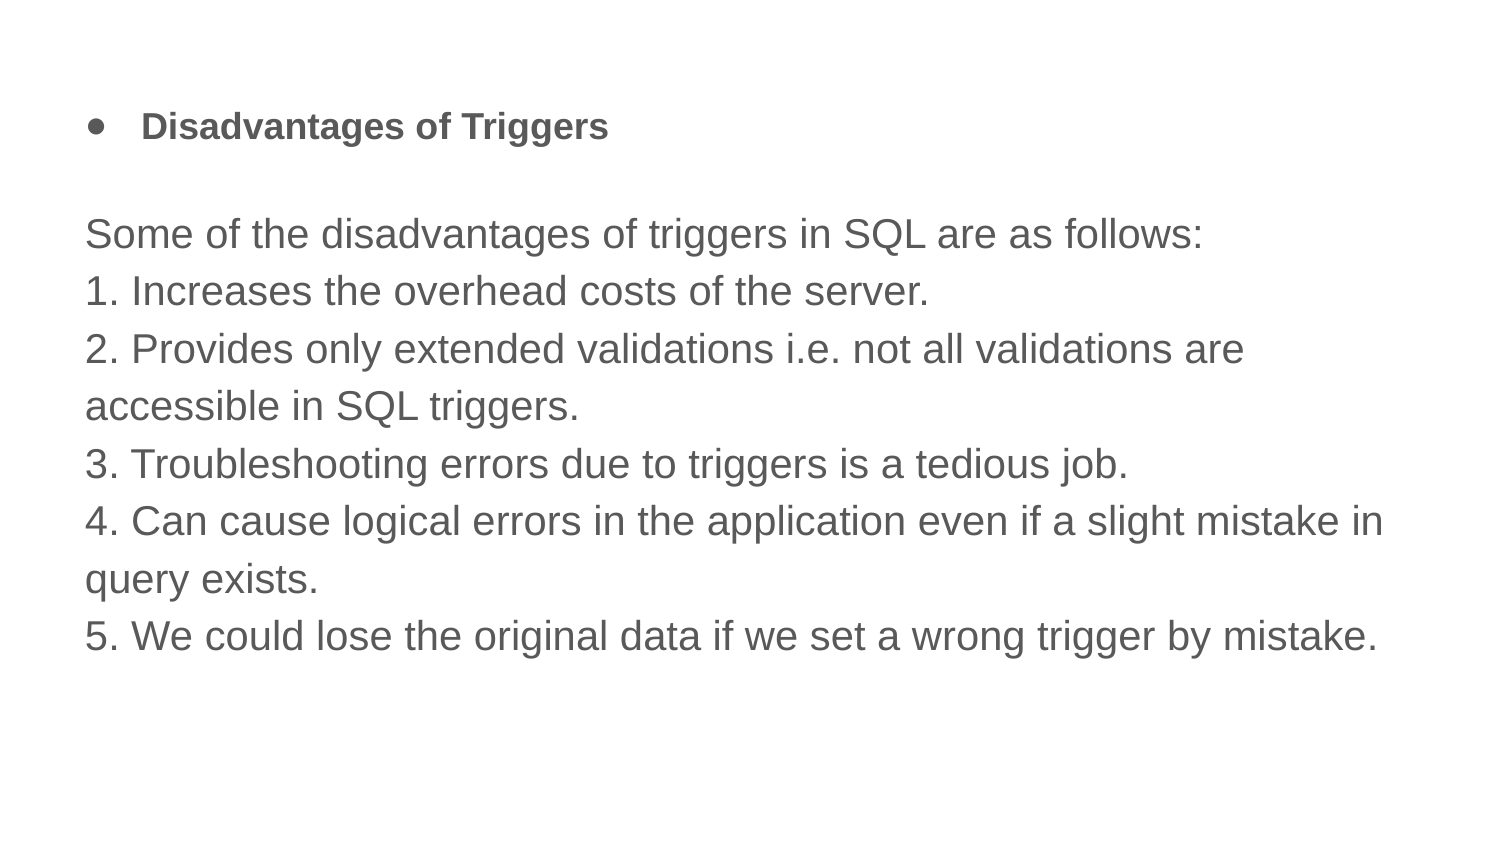

Disadvantages of Triggers

Some of the disadvantages of triggers in SQL are as follows:
1. Increases the overhead costs of the server.
2. Provides only extended validations i.e. not all validations are accessible in SQL triggers.
3. Troubleshooting errors due to triggers is a tedious job.
4. Can cause logical errors in the application even if a slight mistake in query exists.
5. We could lose the original data if we set a wrong trigger by mistake.